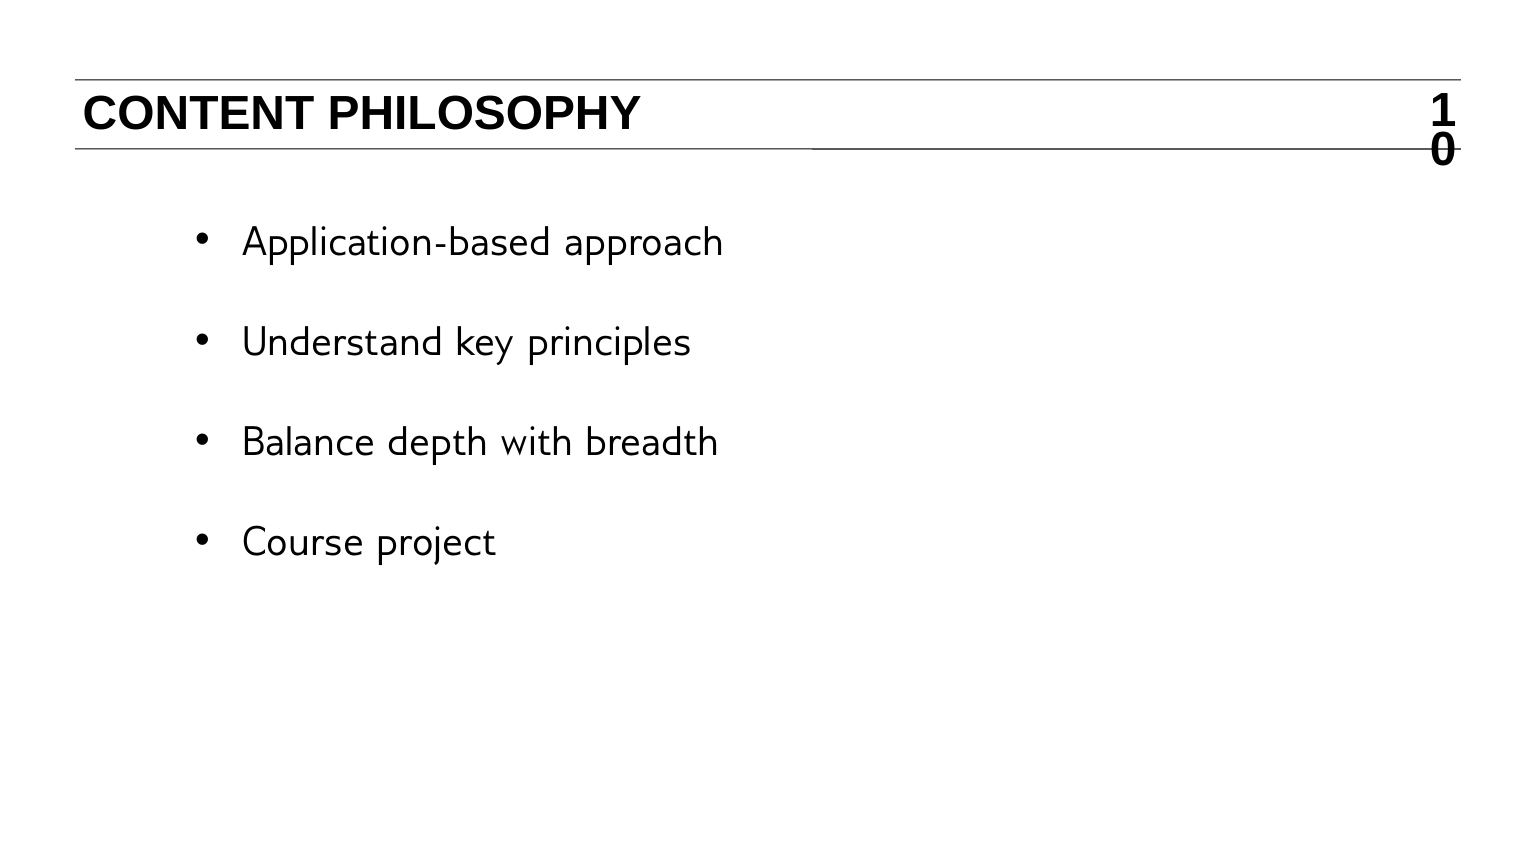

Content Philosophy
10
Application-based approach

Understand key principles

Balance depth with breadth

Course project